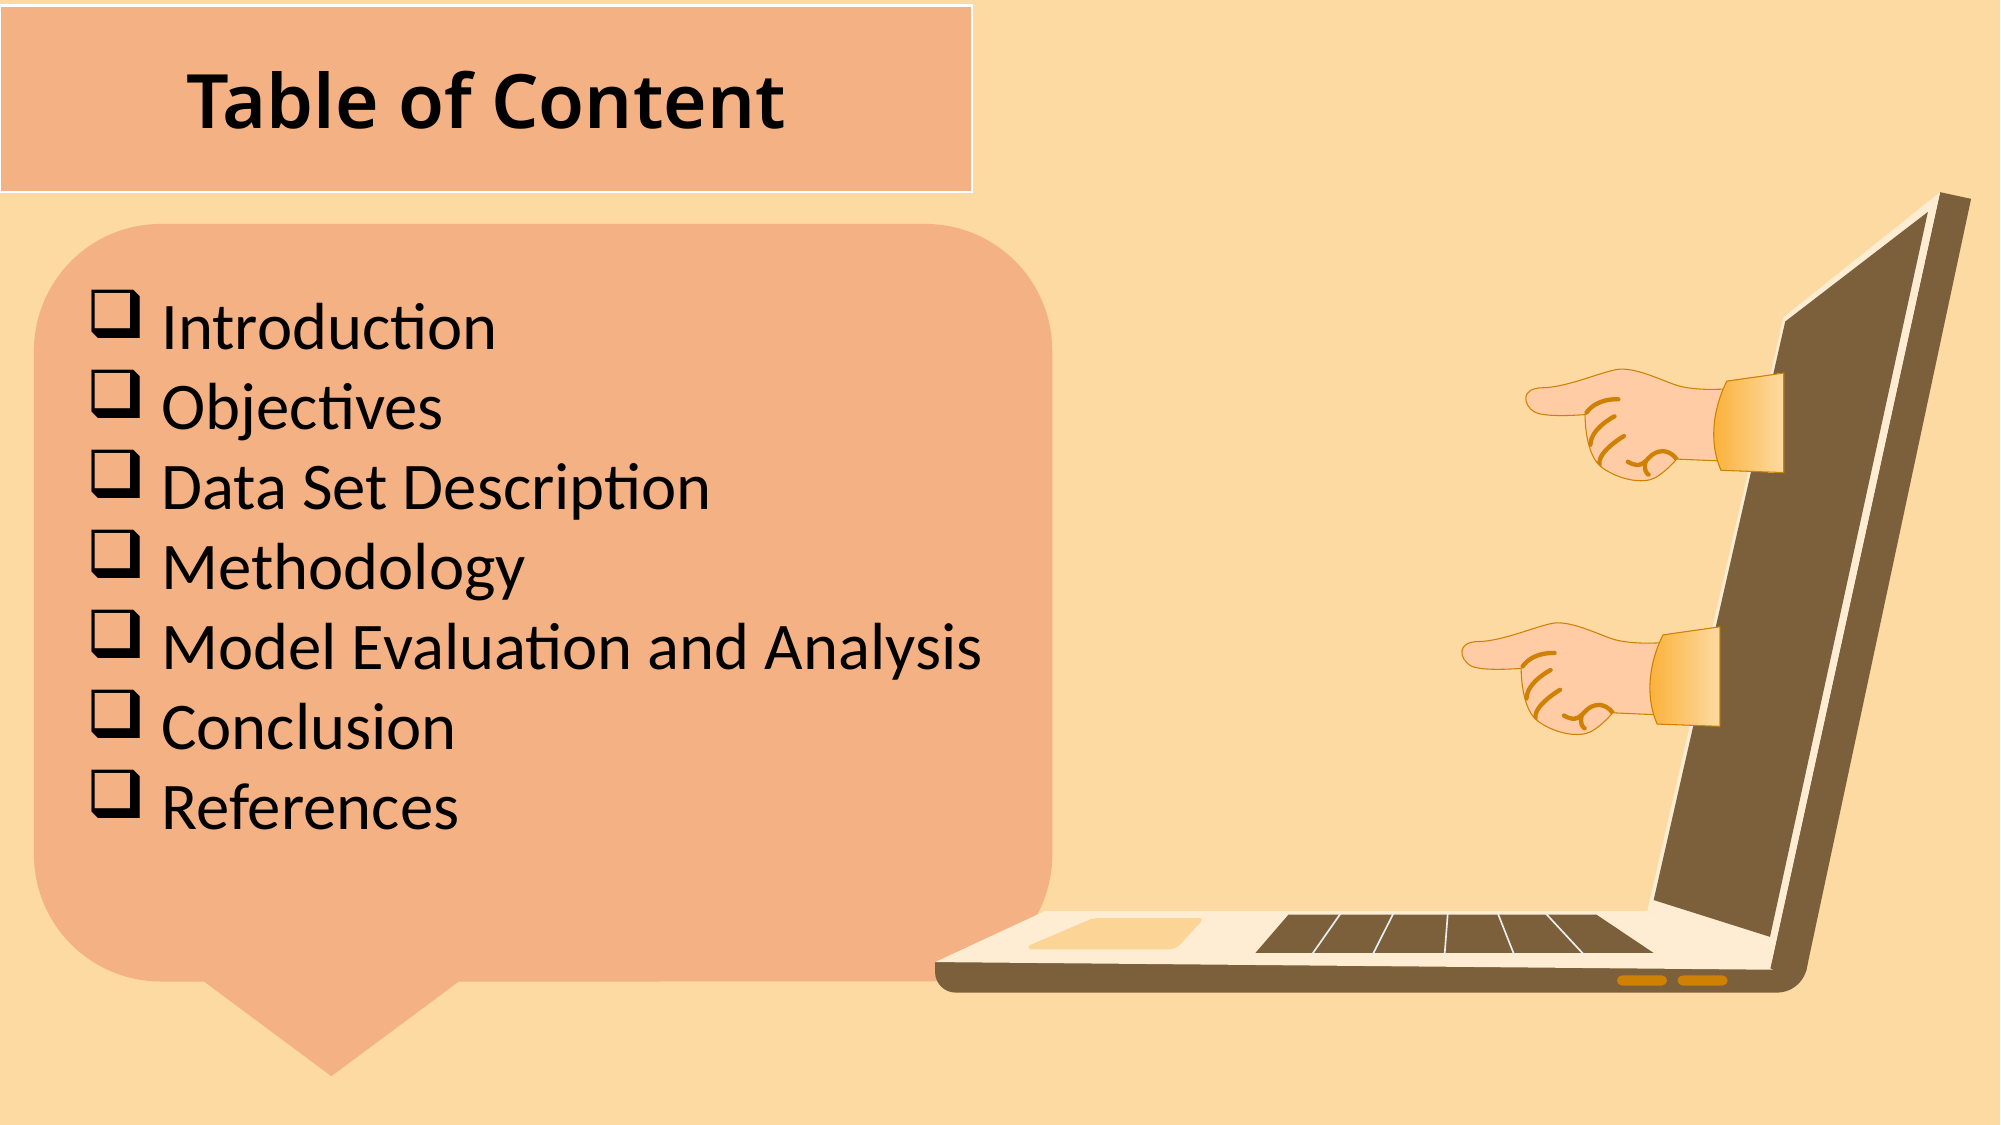

Table of Content

 Introduction
 Objectives
 Data Set Description
 Methodology
 Model Evaluation and Analysis
 Conclusion
 References